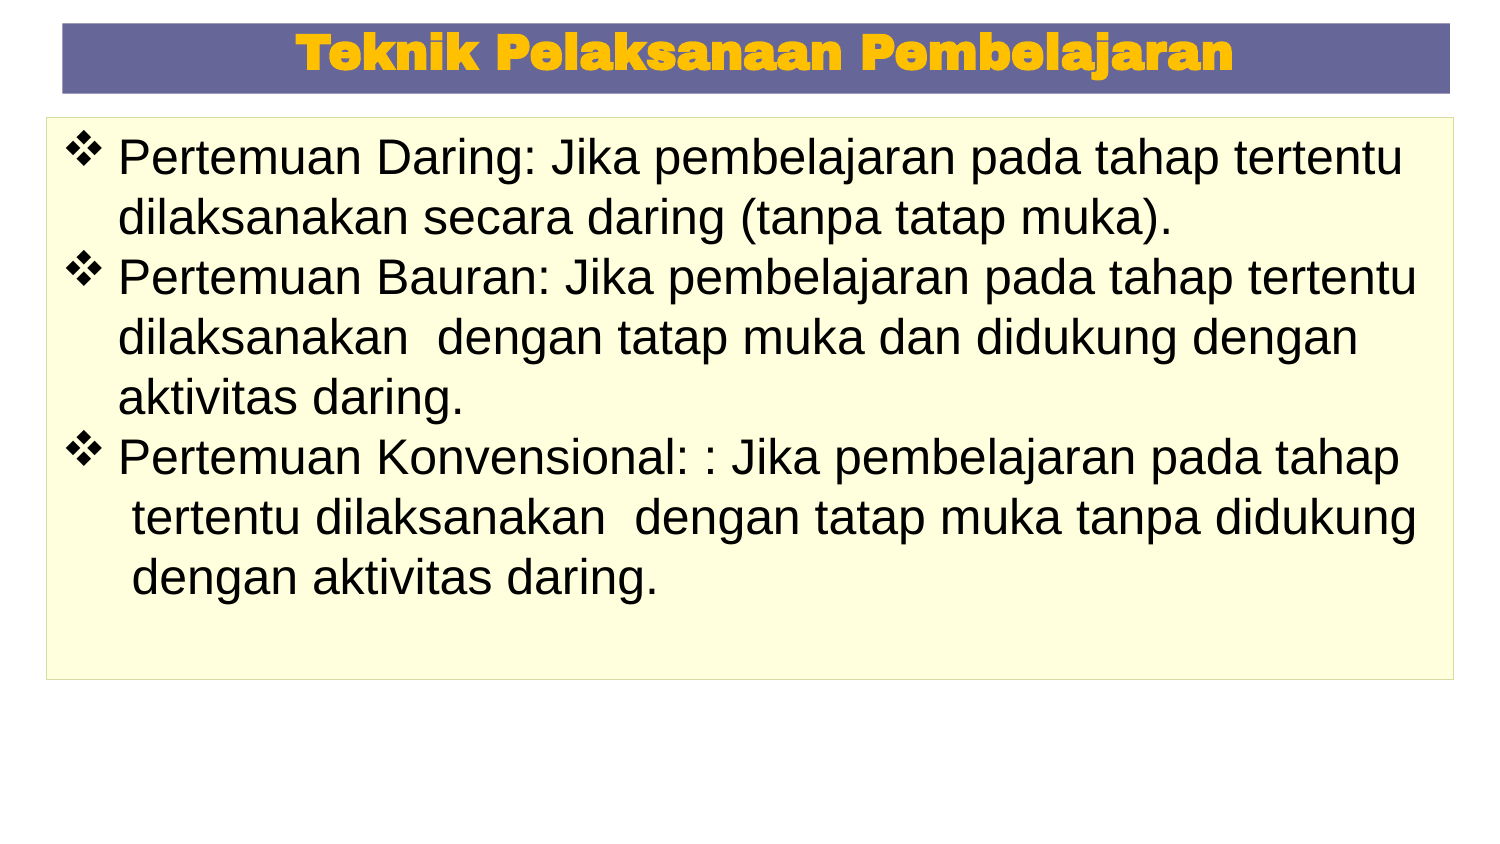

# Teknik Pelaksanaan Pembelajaran
Pertemuan Daring: Jika pembelajaran pada tahap tertentu dilaksanakan secara daring (tanpa tatap muka).
Pertemuan Bauran: Jika pembelajaran pada tahap tertentu dilaksanakan  dengan tatap muka dan didukung dengan
    aktivitas daring.
Pertemuan Konvensional: : Jika pembelajaran pada tahap
     tertentu dilaksanakan  dengan tatap muka tanpa didukung
     dengan aktivitas daring.